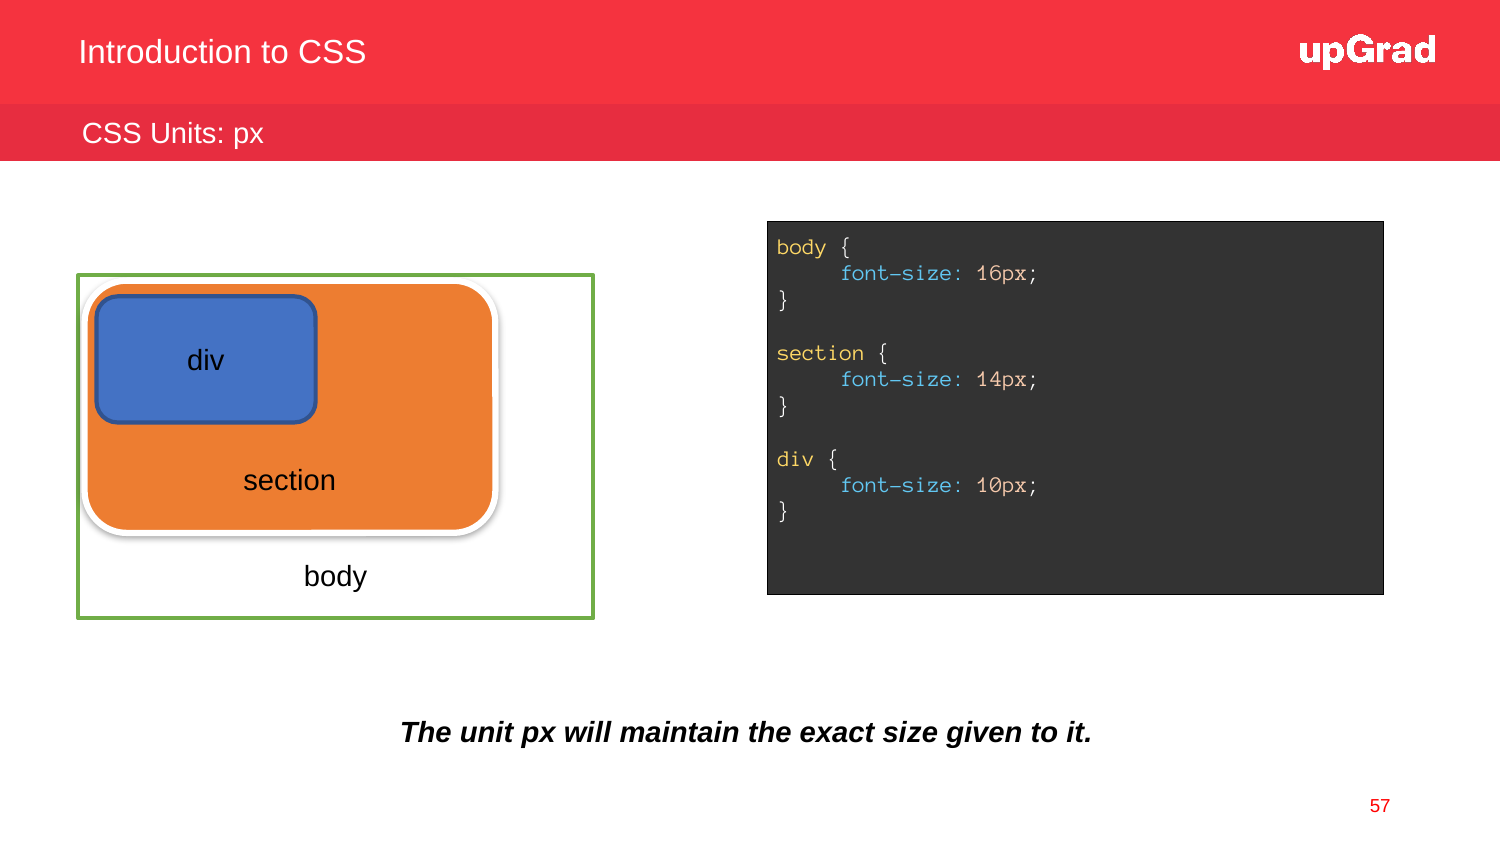

Introduction to CSS

CSS Units: px
| body { font-size: 16px; } section { font-size: 14px; } div { font-size: 10px; } |
| --- |

div
section
body
The unit px will maintain the exact size given to it.
57